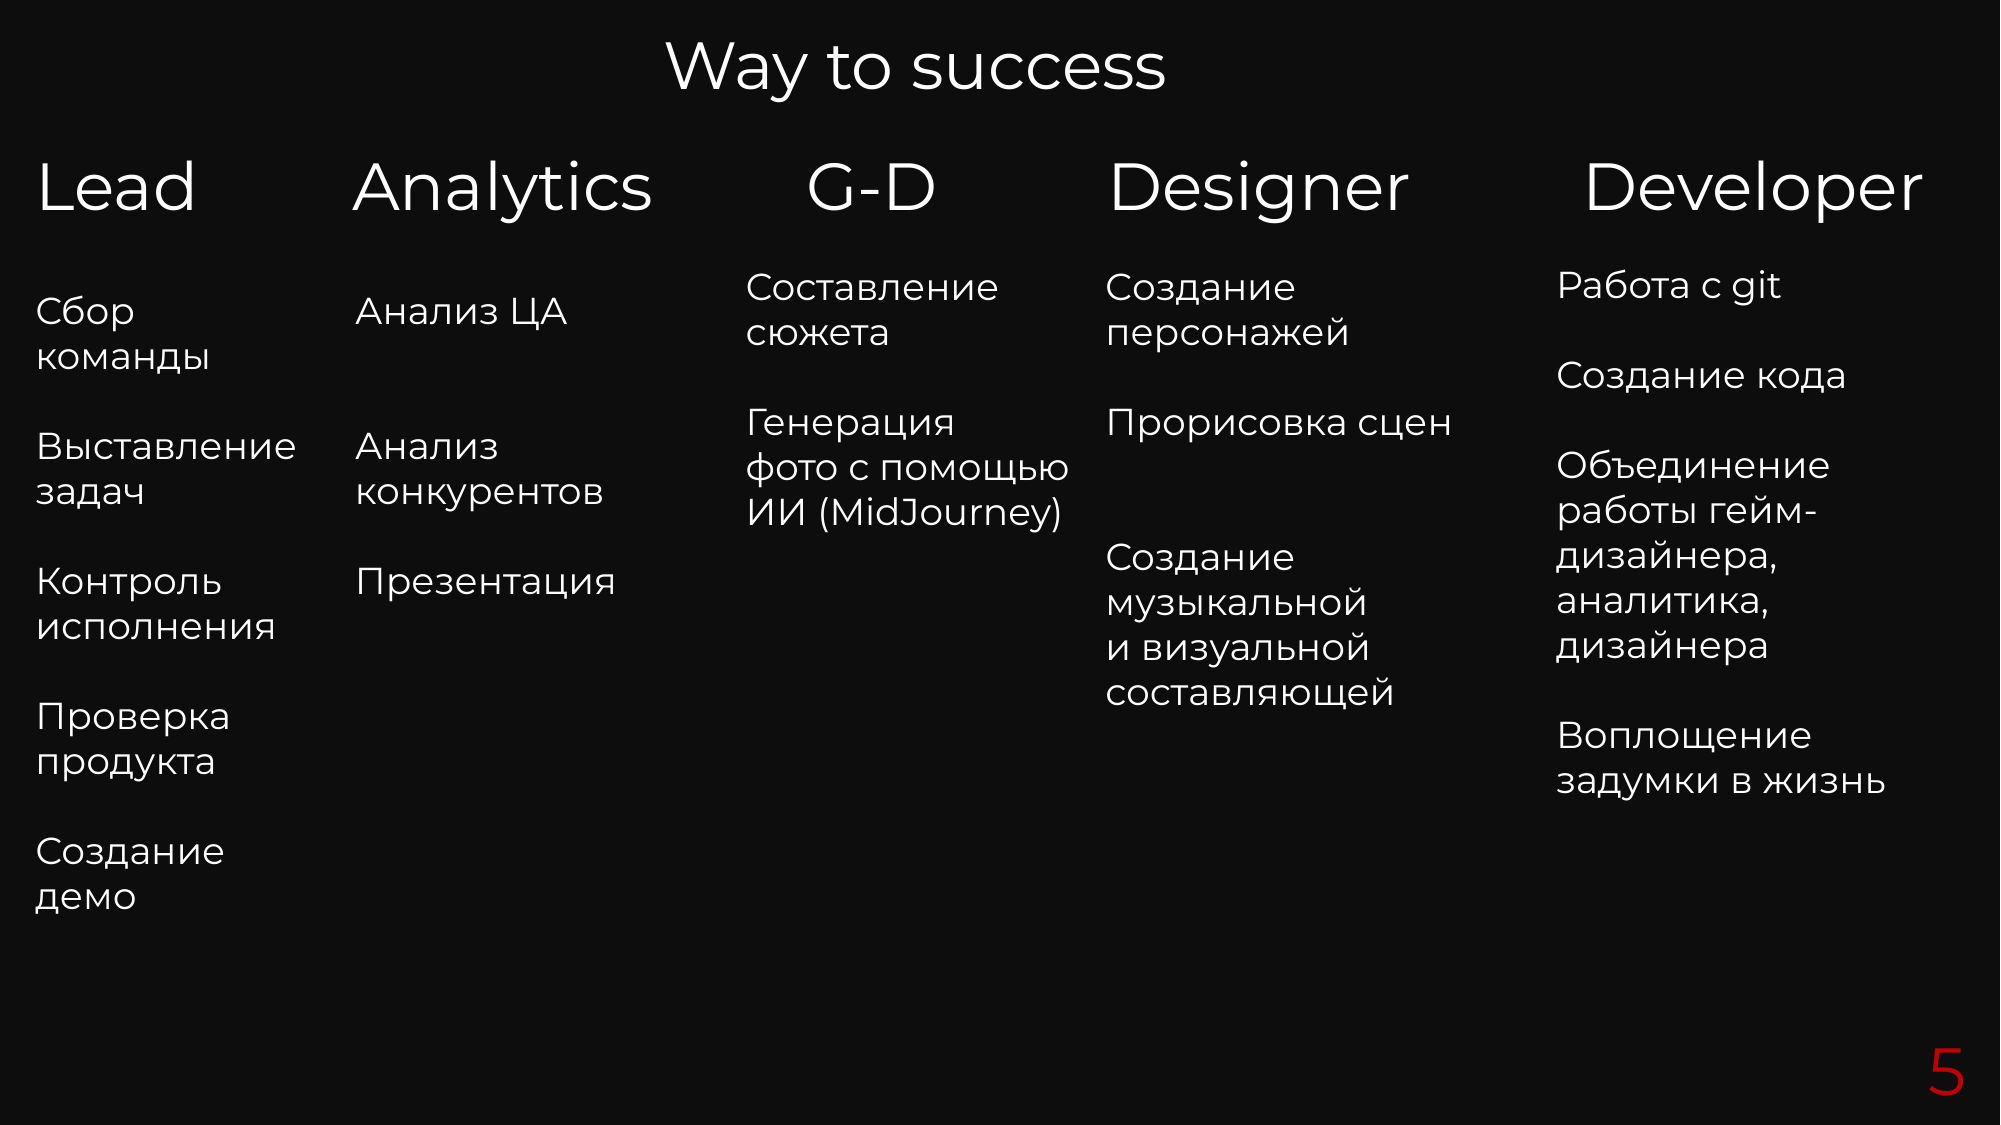

Way to success
Developer
Analytics
Designer
Lead
G-D
Работа с git

Создание кода

Объединение работы гейм-дизайнера, аналитика, дизайнера

Воплощение задумки в жизнь

Составление
сюжета

Генерация
фото с помощью
ИИ (MidJourney)

Cоздание персонажей

Прорисовка сцен

Создание музыкальной
и визуальной
составляющей

Сбор
команды

Выставление
задач

Контроль
исполнения

Проверка
продукта

Создание
демо
Анализ ЦА

Анализ
конкурентов

Презентация

5